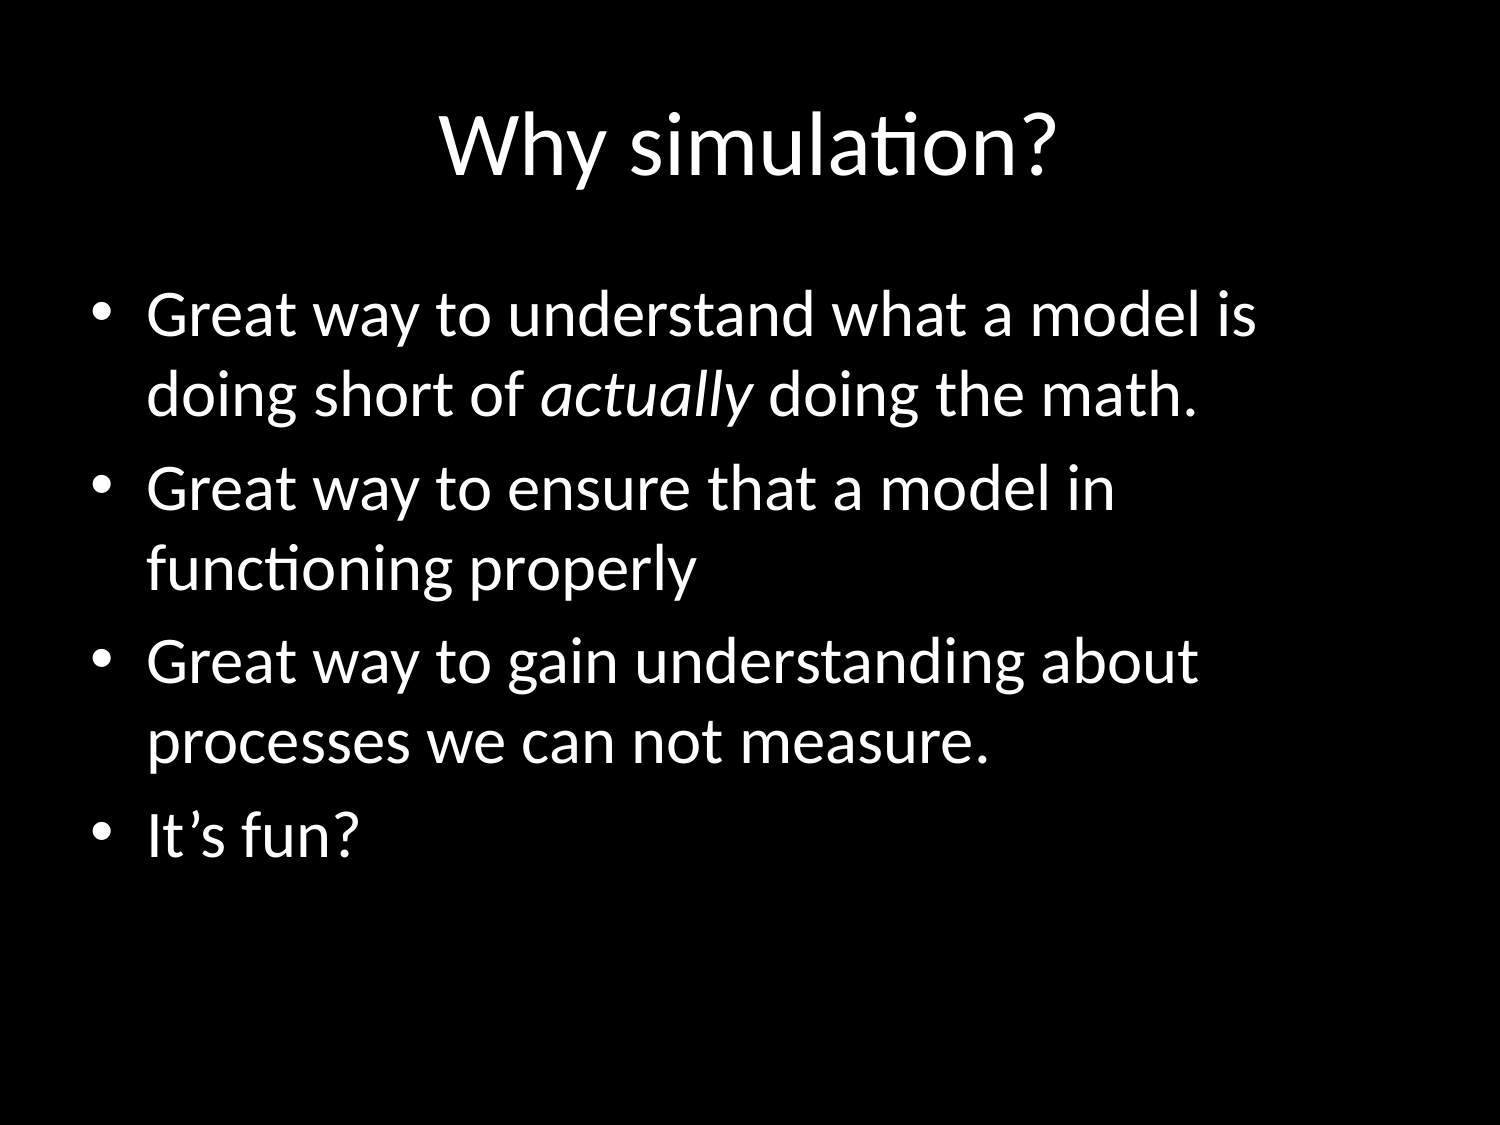

# Why simulation?
Great way to understand what a model is doing short of actually doing the math.
Great way to ensure that a model in functioning properly
Great way to gain understanding about processes we can not measure.
It’s fun?